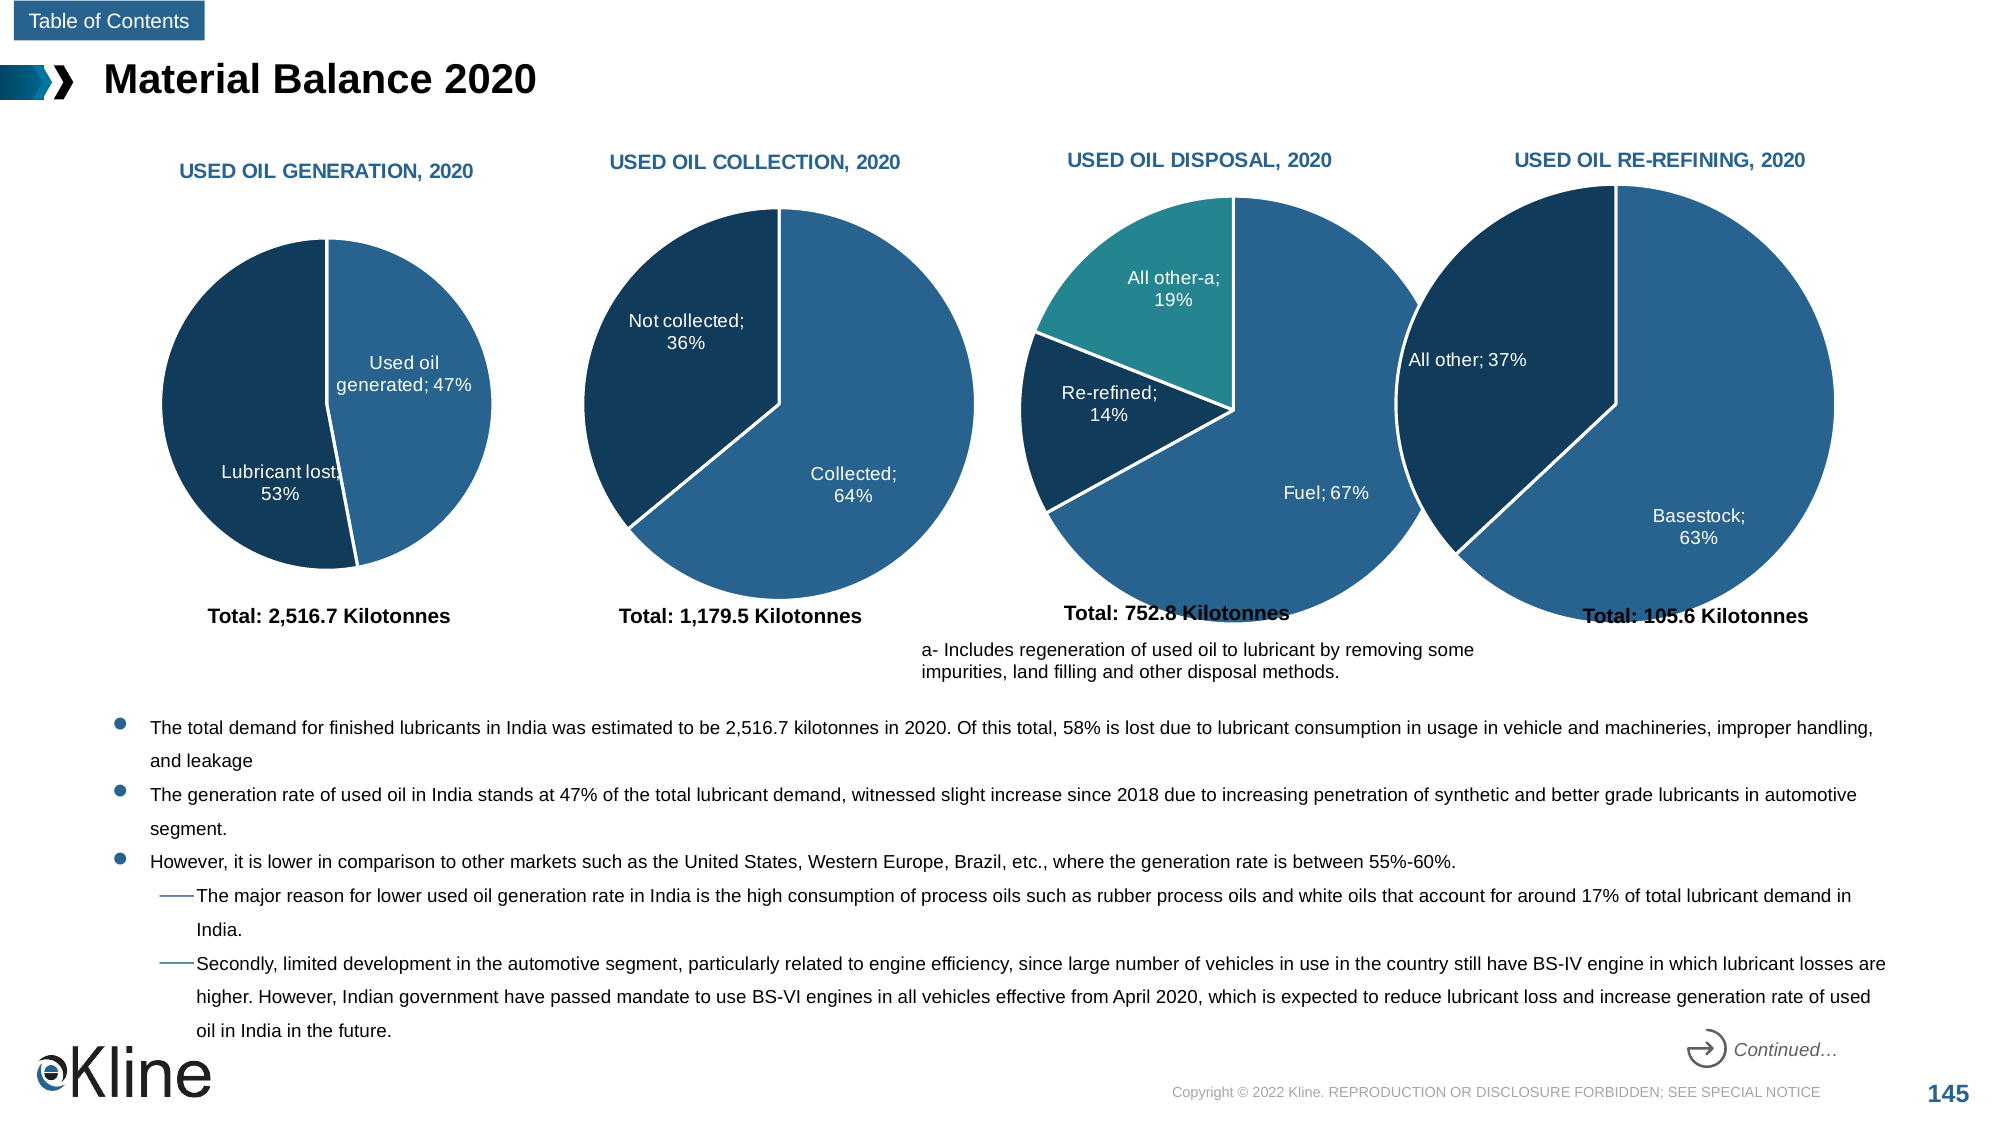

# Material Balance 2020

### Chart: USED OIL GENERATION, 2020

| Category | Sales |
|---|---|
| Used oil generated | 0.47 |
| Lubricant lost | 0.53 |

### Chart: USED OIL COLLECTION, 2020

| Category | Sales |
|---|---|
| Collected | 0.64 |
| Not collected | 0.36 |

### Chart: USED OIL DISPOSAL, 2020

| Category | Sales |
|---|---|
| Fuel | 0.67 |
| Re-refined | 0.14 |
| All other-a | 0.19 |

### Chart: USED OIL RE-REFINING, 2020

| Category | Sales |
|---|---|
| Basestock | 0.63 |
| All other | 0.37 |
Total: 752.8 Kilotonnes
Total: 2,516.7 Kilotonnes
Total: 1,179.5 Kilotonnes
Total: 105.6 Kilotonnes
a- Includes regeneration of used oil to lubricant by removing some impurities, land filling and other disposal methods.
The total demand for finished lubricants in India was estimated to be 2,516.7 kilotonnes in 2020. Of this total, 58% is lost due to lubricant consumption in usage in vehicle and machineries, improper handling, and leakage
The generation rate of used oil in India stands at 47% of the total lubricant demand, witnessed slight increase since 2018 due to increasing penetration of synthetic and better grade lubricants in automotive segment.
However, it is lower in comparison to other markets such as the United States, Western Europe, Brazil, etc., where the generation rate is between 55%-60%.
The major reason for lower used oil generation rate in India is the high consumption of process oils such as rubber process oils and white oils that account for around 17% of total lubricant demand in India.
Secondly, limited development in the automotive segment, particularly related to engine efficiency, since large number of vehicles in use in the country still have BS-IV engine in which lubricant losses are higher. However, Indian government have passed mandate to use BS-VI engines in all vehicles effective from April 2020, which is expected to reduce lubricant loss and increase generation rate of used oil in India in the future.

Continued…